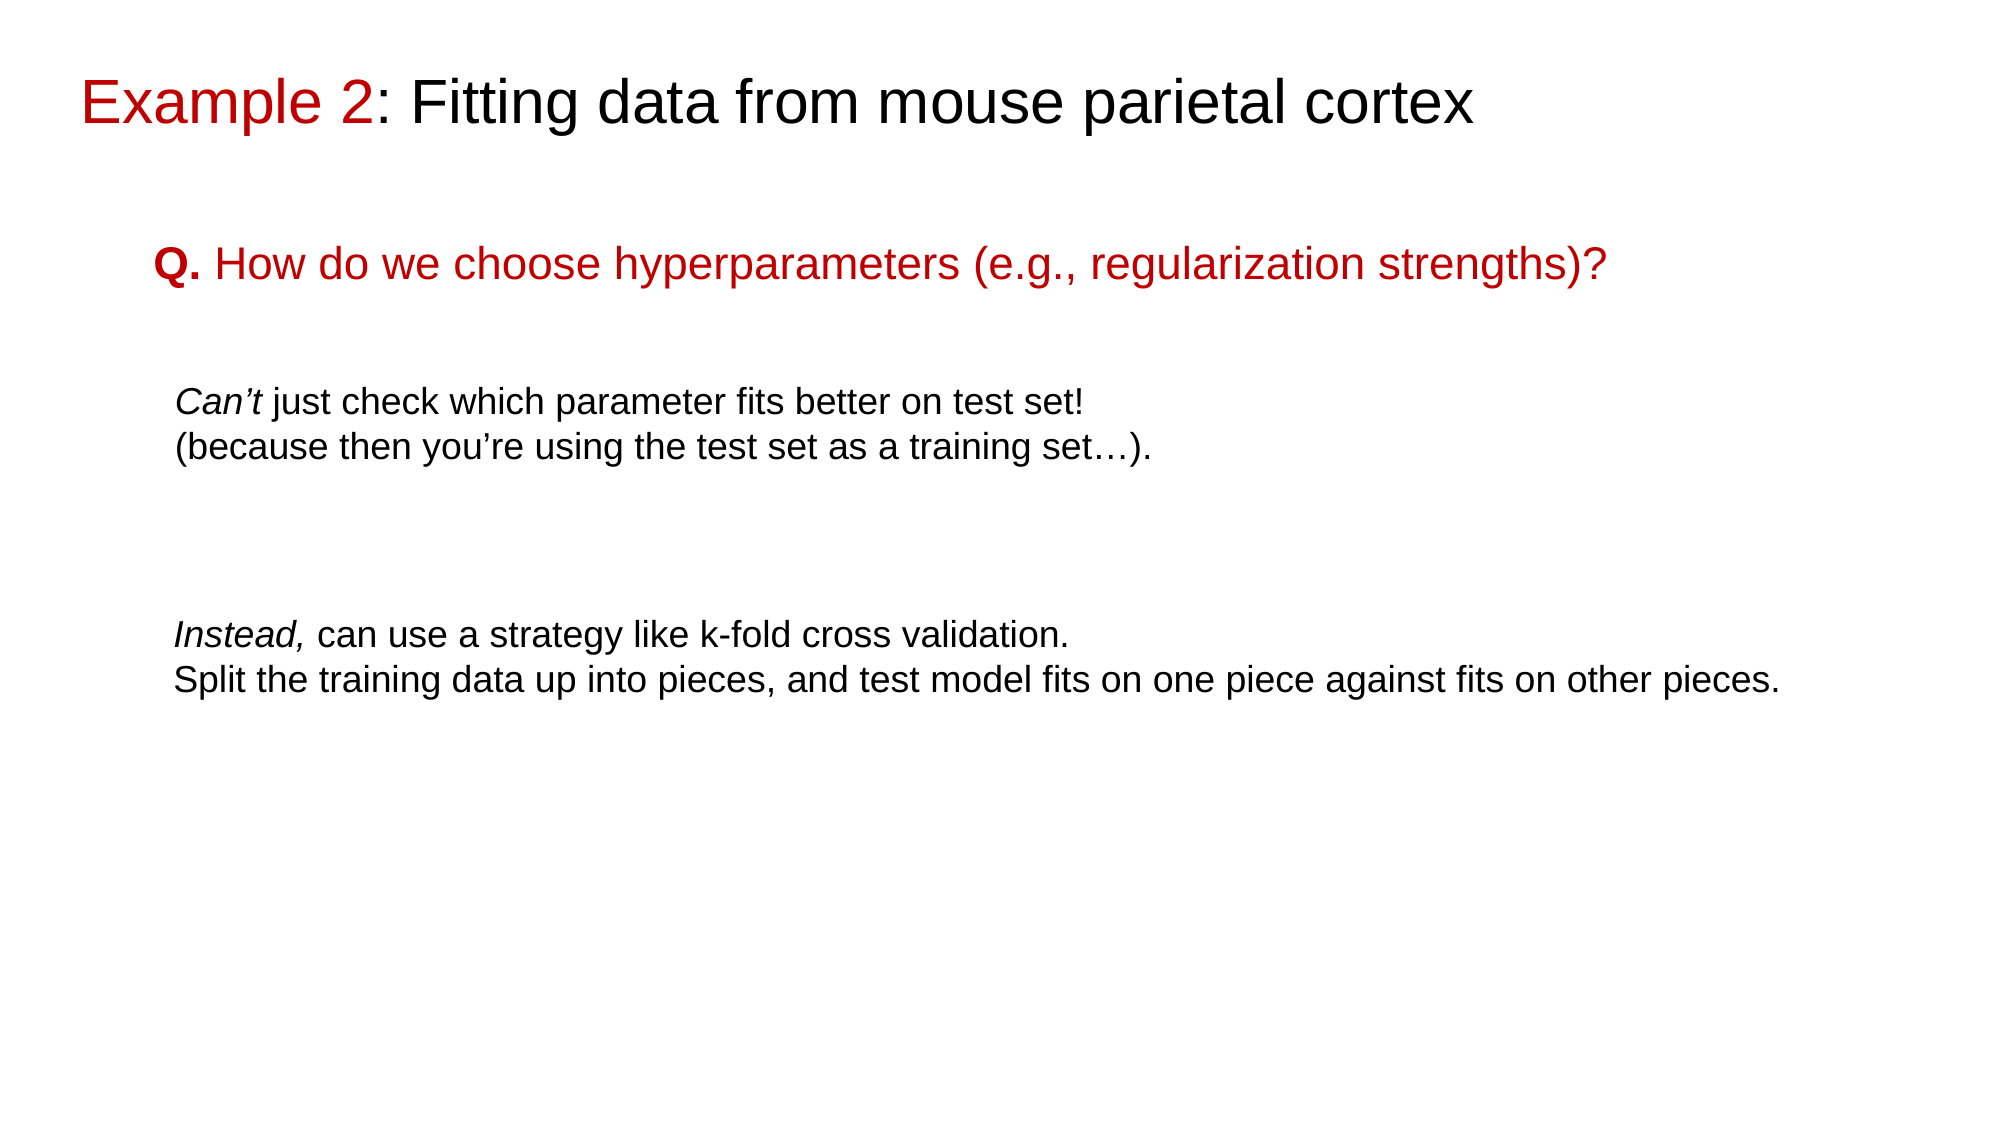

Example 2: Fitting data from mouse parietal cortex
Q. How do we choose hyperparameters (e.g., regularization strengths)?
Can’t just check which parameter fits better on test set!
(because then you’re using the test set as a training set…).
Instead, can use a strategy like k-fold cross validation.
Split the training data up into pieces, and test model fits on one piece against fits on other pieces.